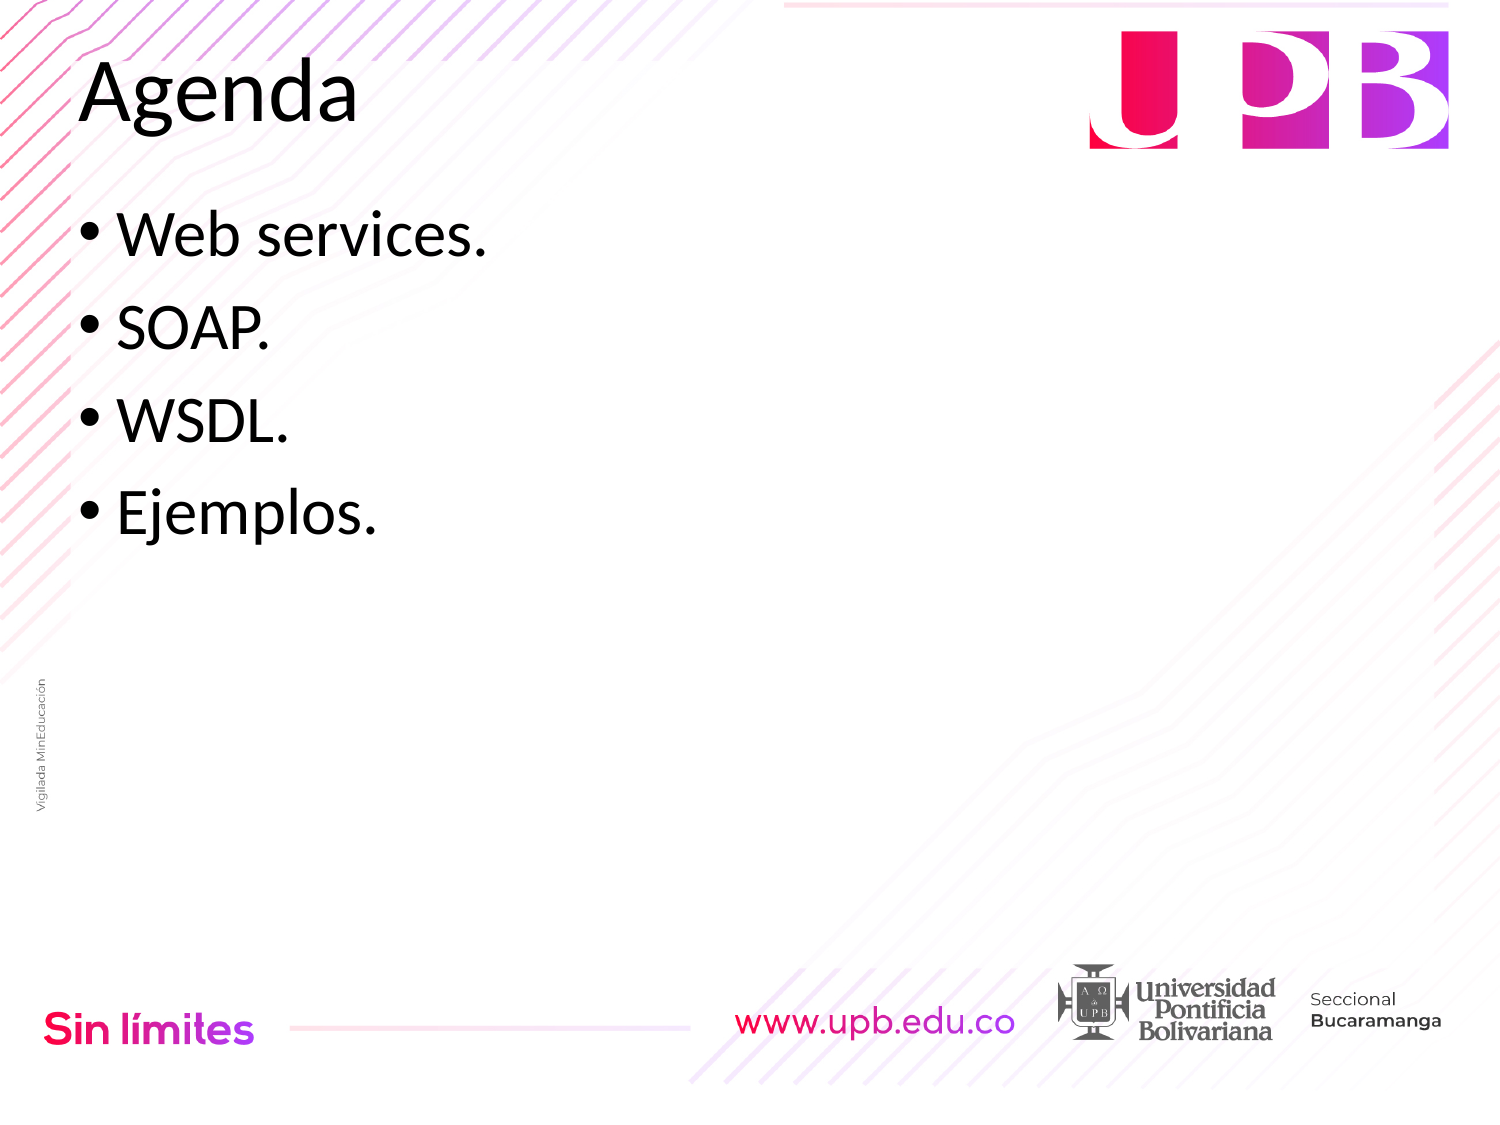

# Agenda
Web services.
SOAP.
WSDL.
Ejemplos.